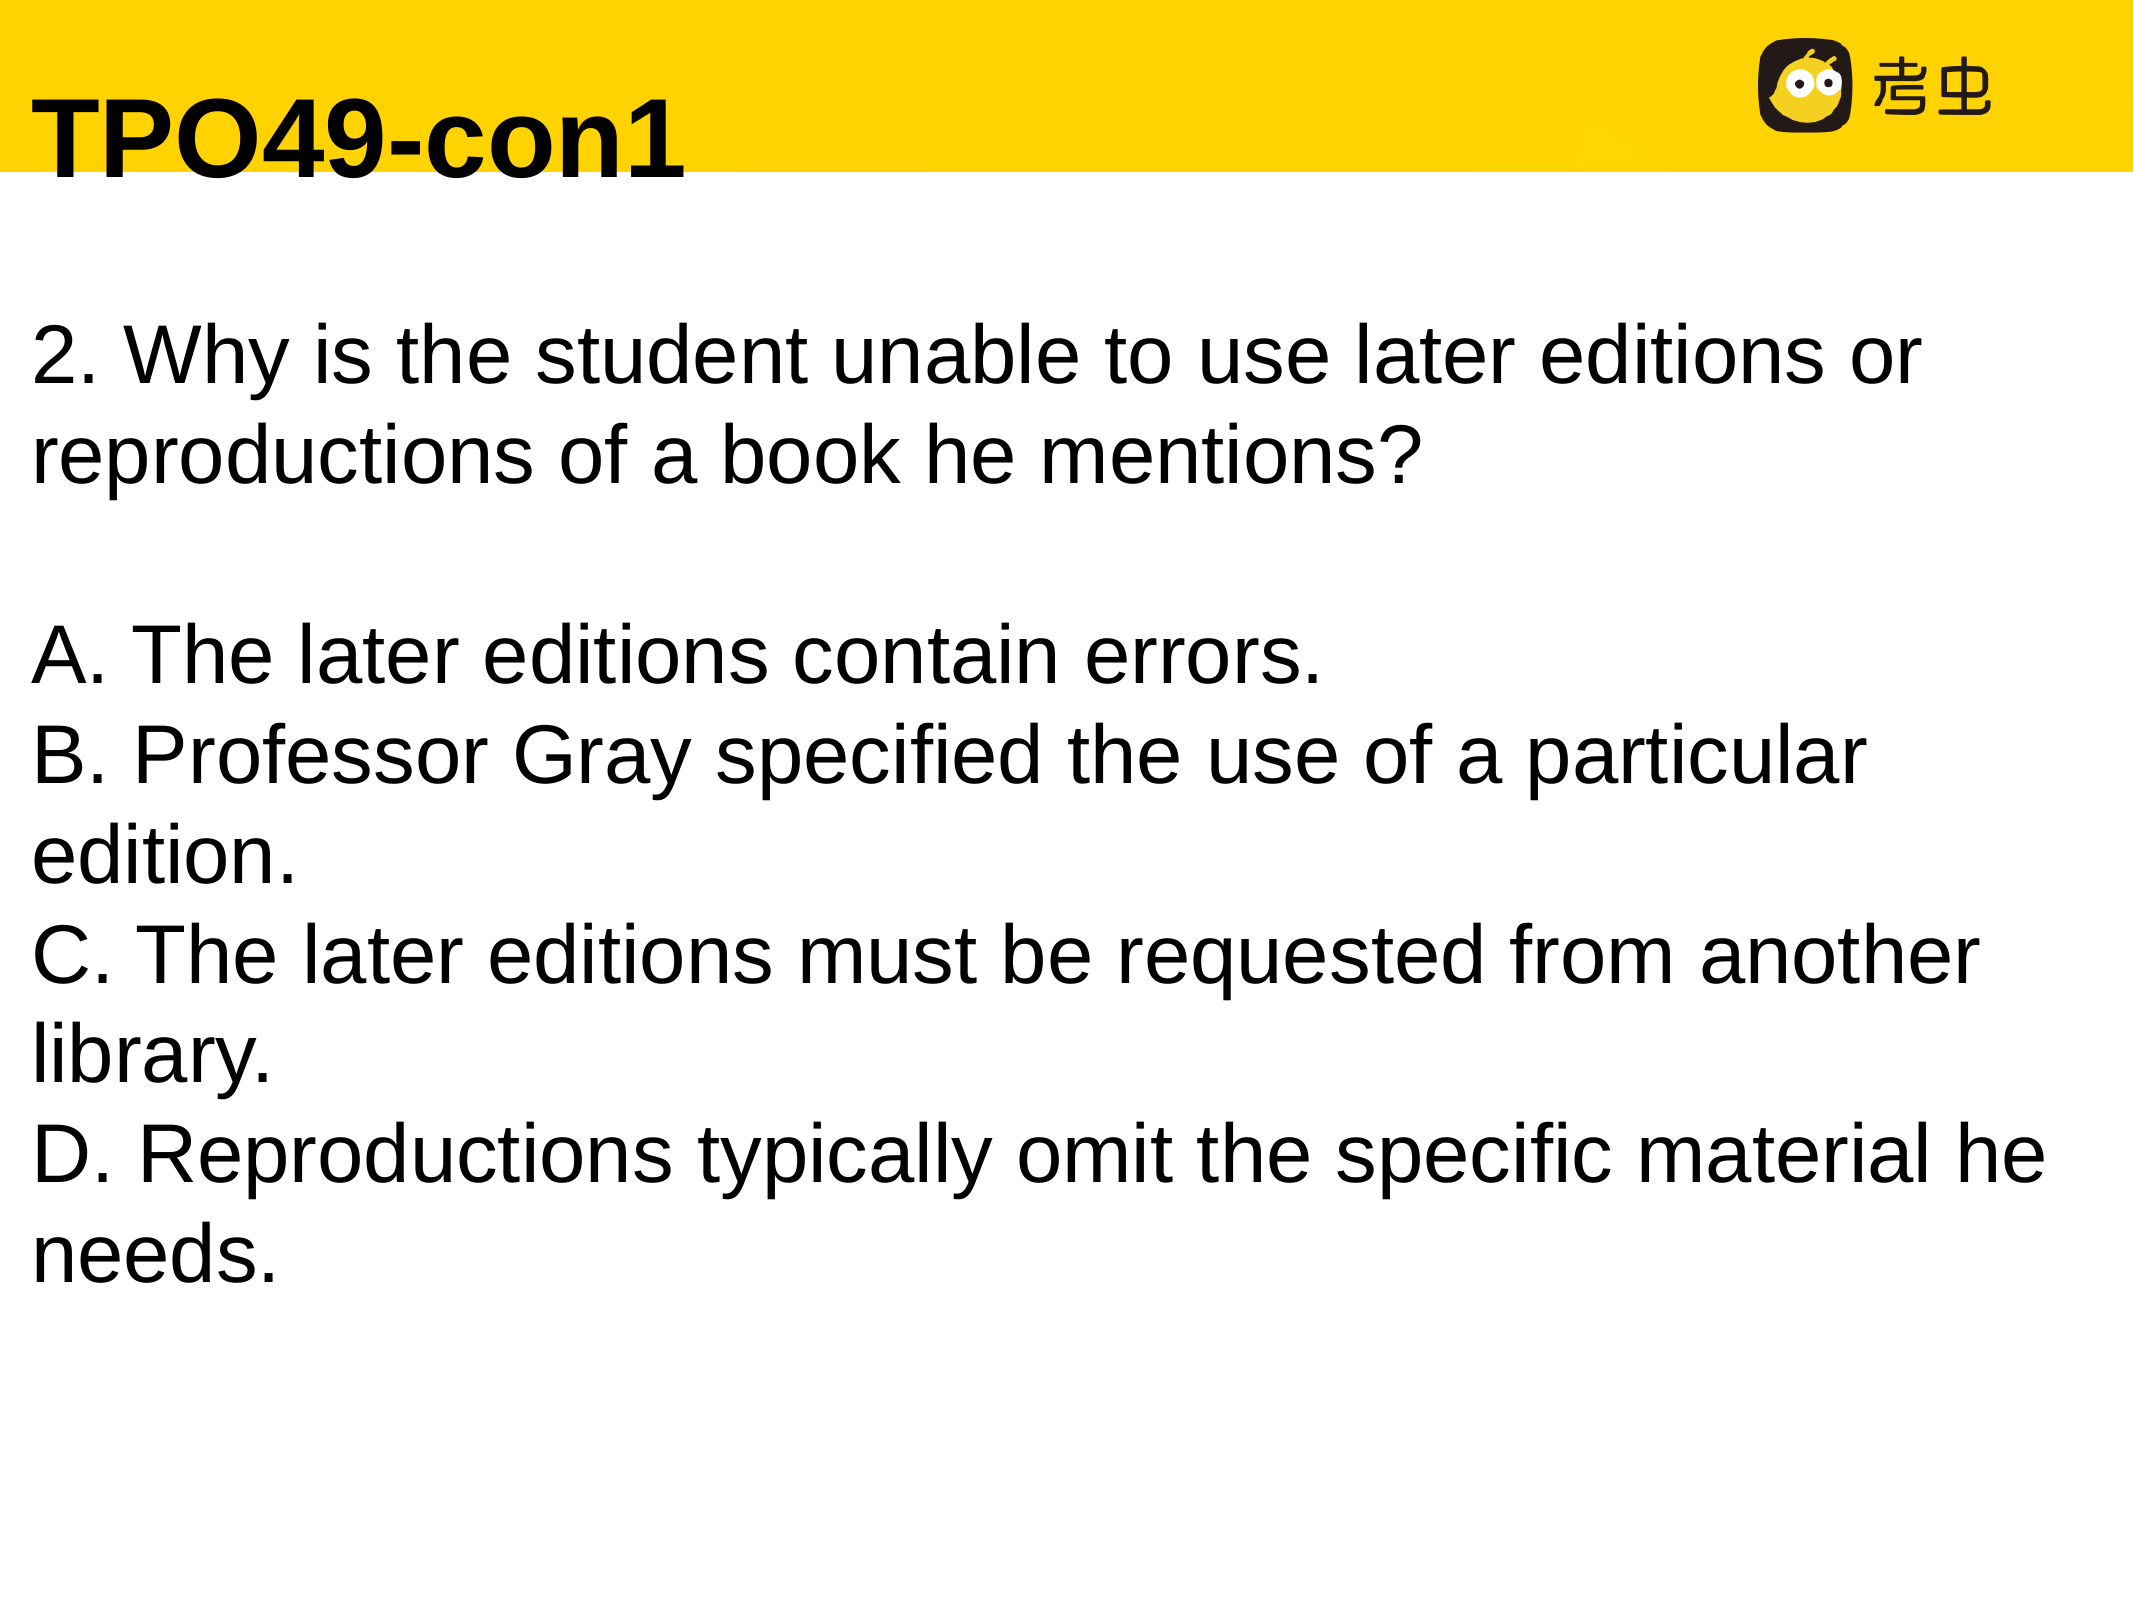

TPO49-con1

2. Why is the student unable to use later editions or reproductions of a book he mentions?

A. The later editions contain errors.
B. Professor Gray specified the use of a particular edition.
C. The later editions must be requested from another library.
D. Reproductions typically omit the specific material he needs.